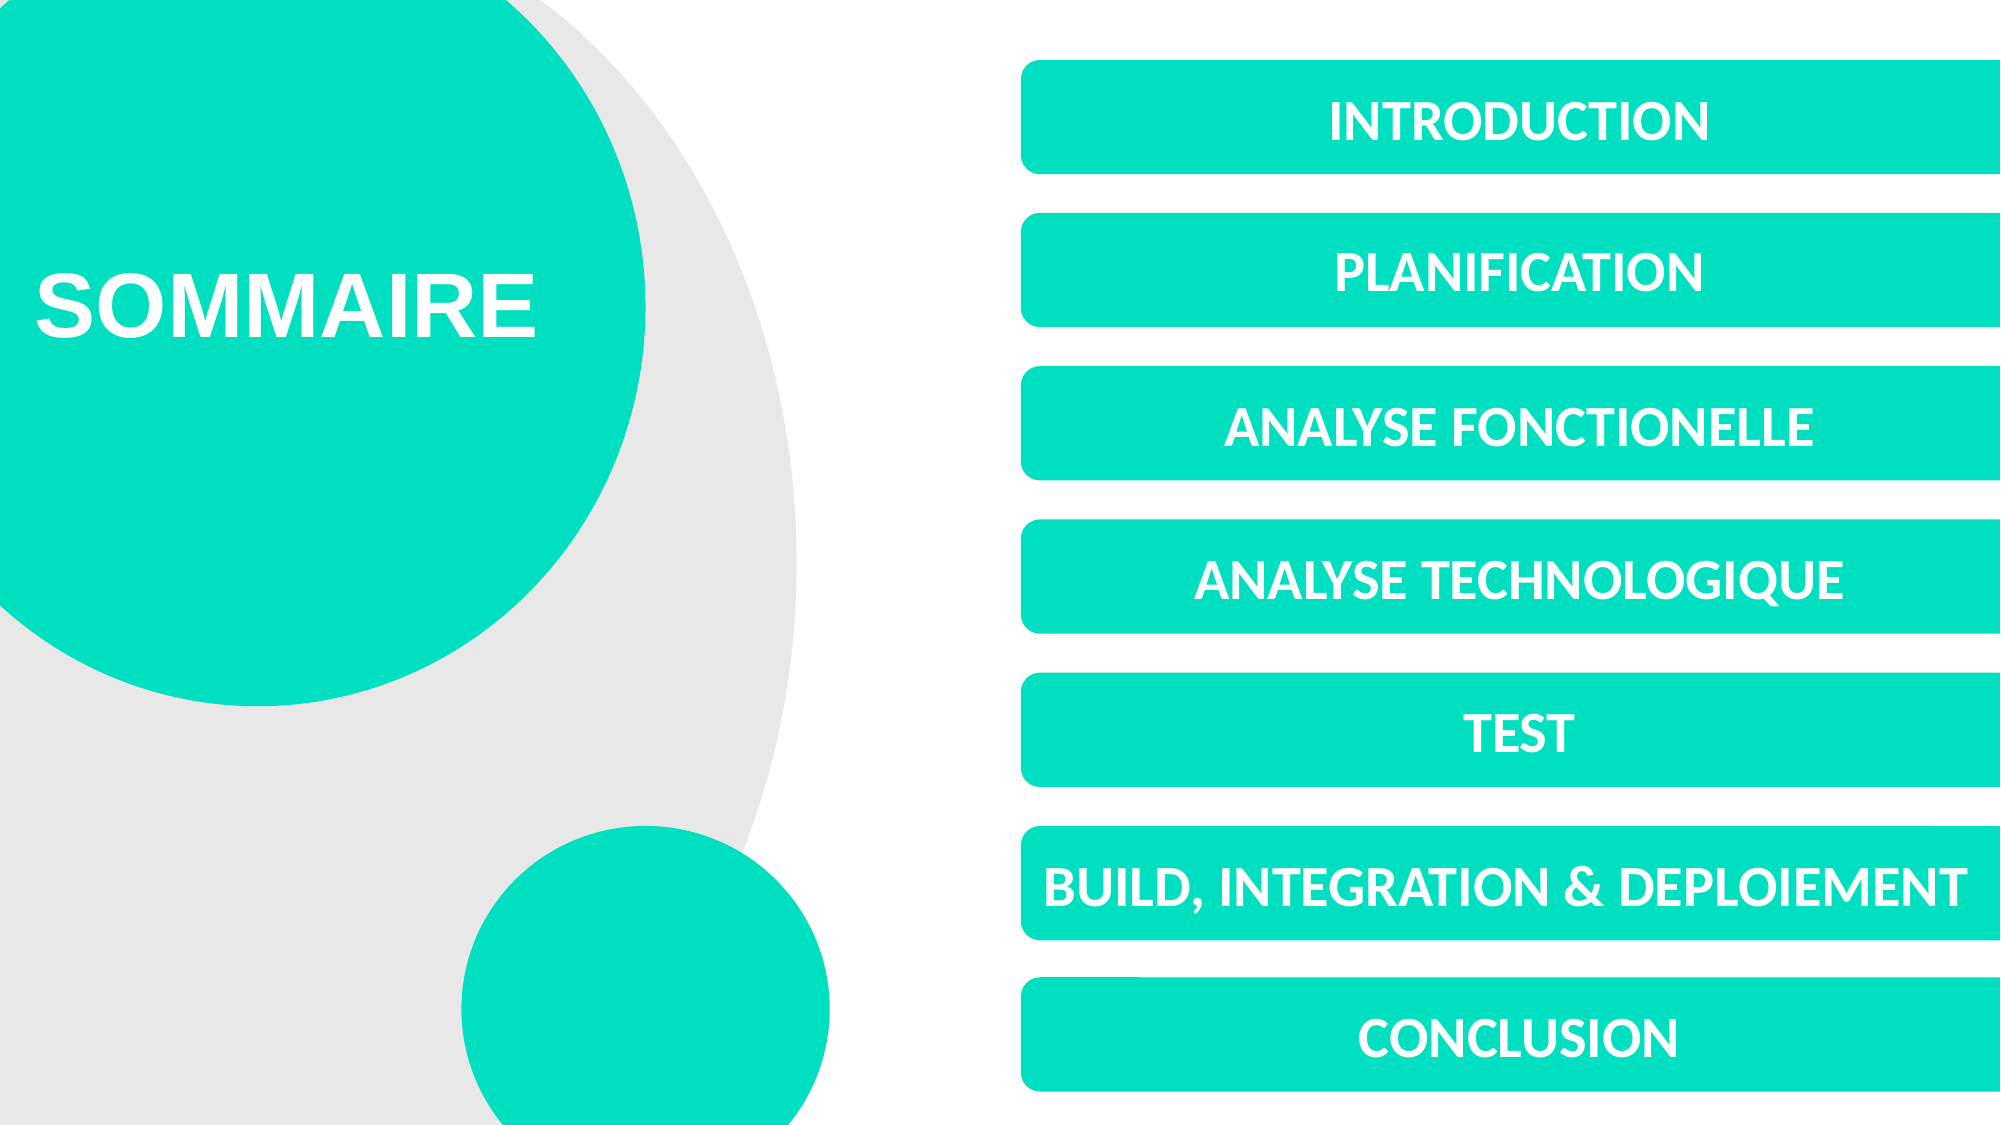

INTRODUCTION

PLANIFICATION
SOMMAIRE

ANALYSE FONCTIONELLE

ANALYSE TECHNOLOGIQUE

TEST

BUILD, INTEGRATION & DEPLOIEMENT

CONCLUSION